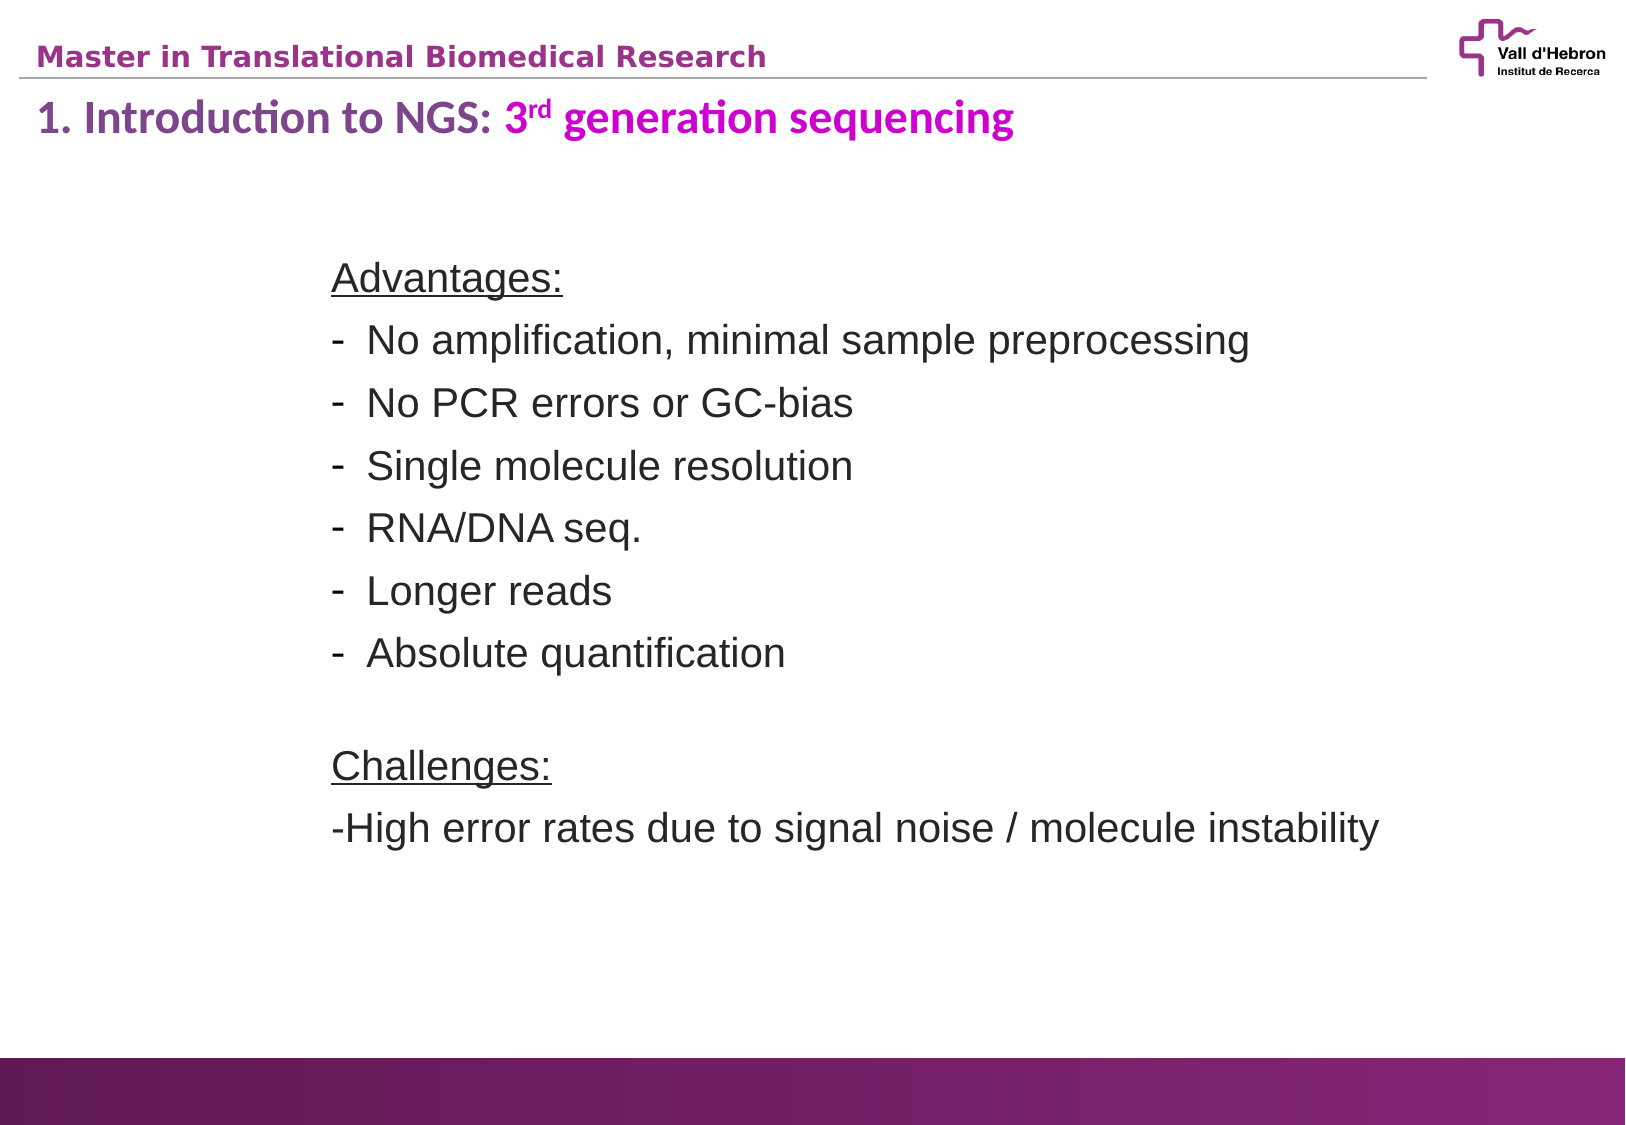

1. Introduction to NGS: 3rd generation sequencing
Advantages:
No amplification, minimal sample preprocessing
No PCR errors or GC-bias
Single molecule resolution
RNA/DNA seq.
Longer reads
Absolute quantification

Challenges:
-High error rates due to signal noise / molecule instability